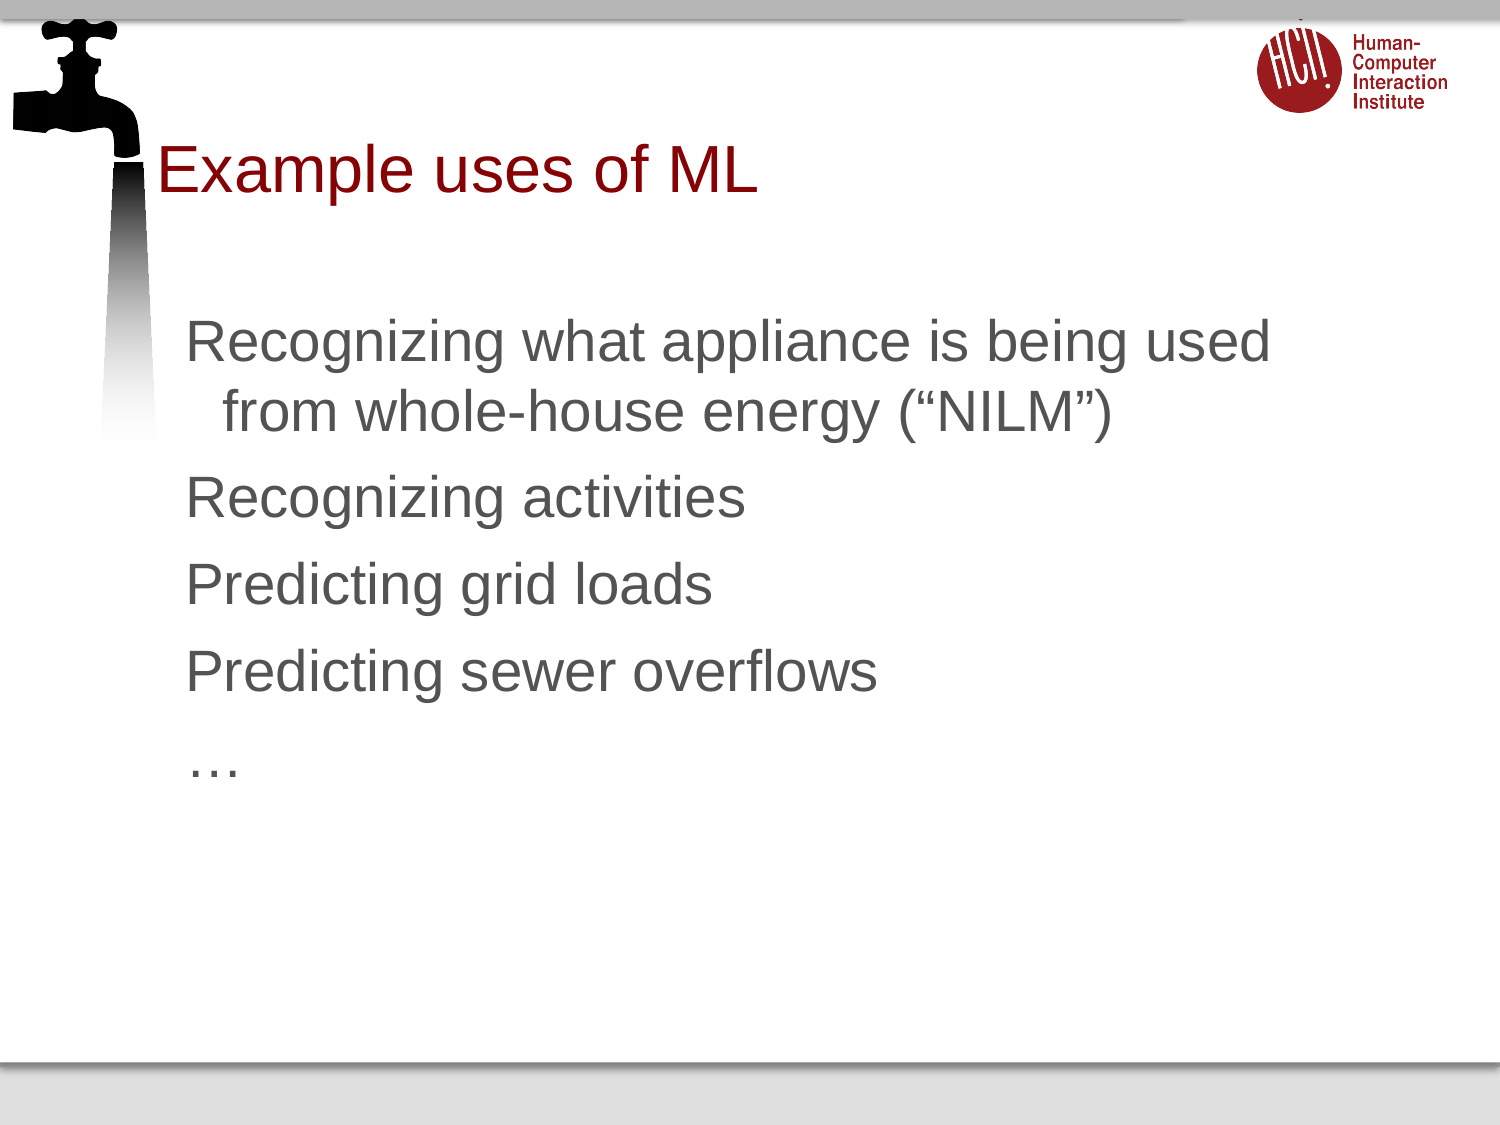

# Example uses of ML
Recognizing what appliance is being used from whole-house energy (“NILM”)
Recognizing activities
Predicting grid loads
Predicting sewer overflows
…